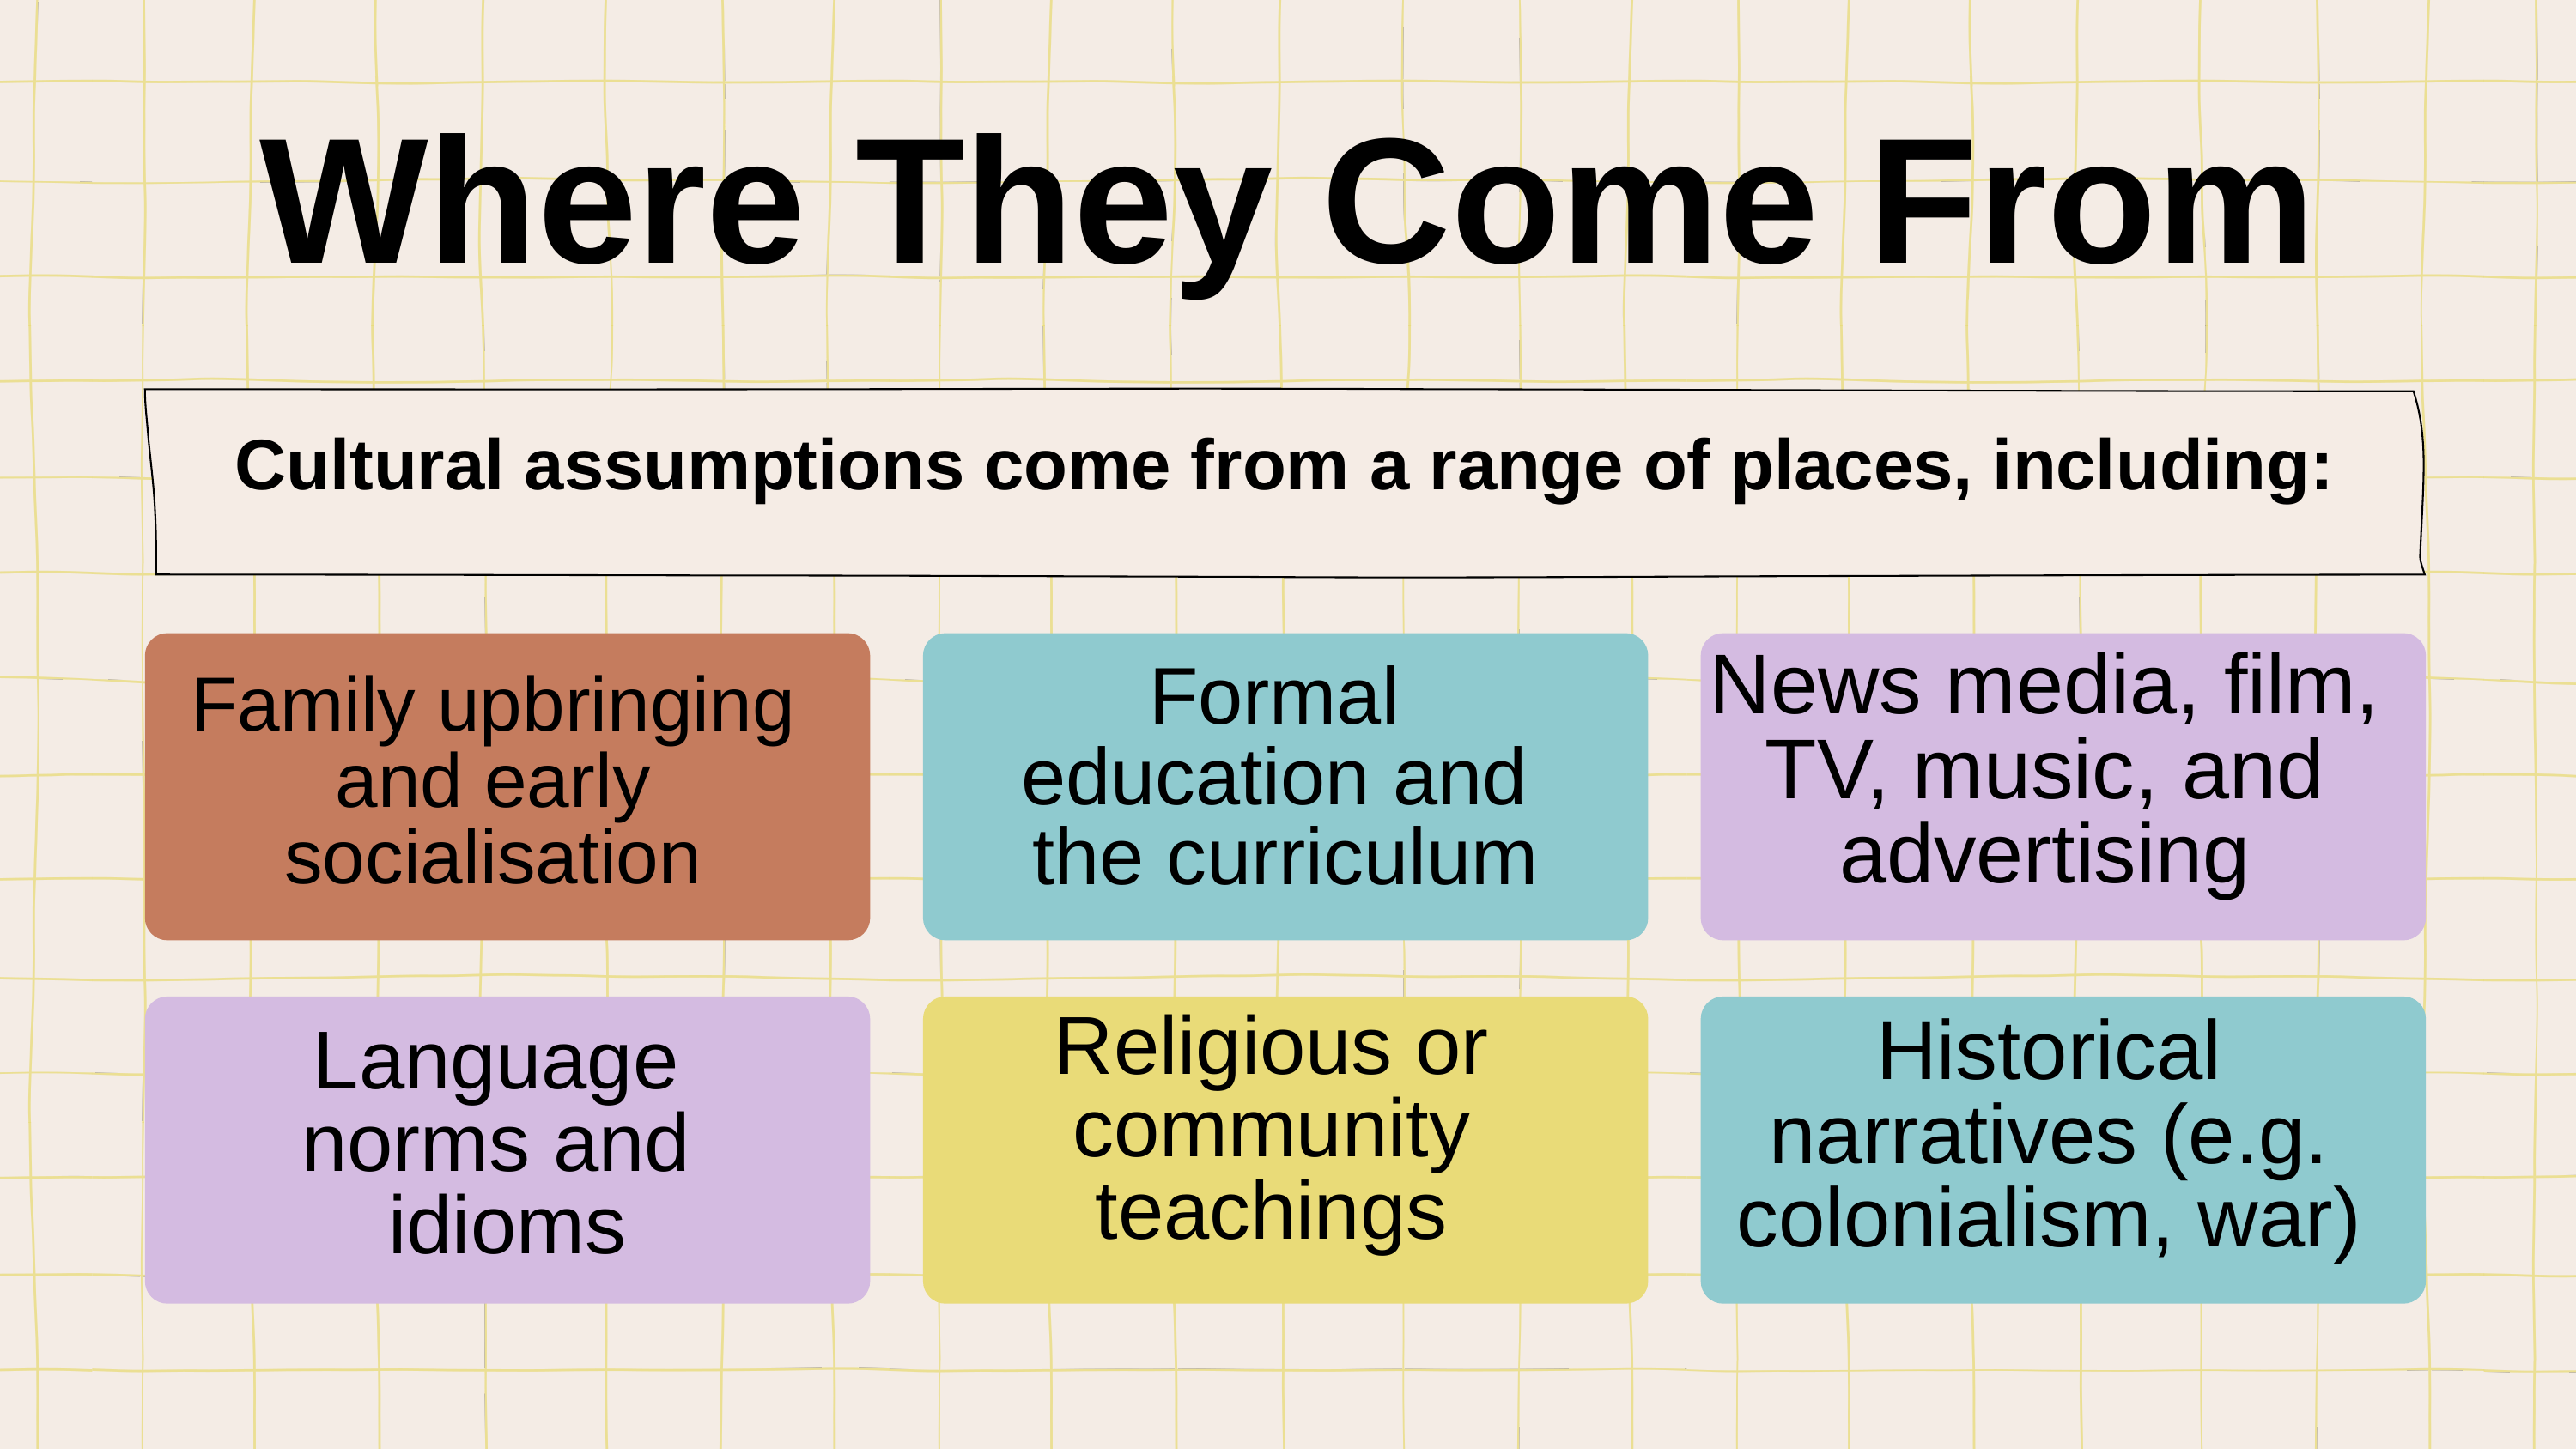

Where They Come From

Cultural assumptions come from a range of places, including:

News media, film, TV, music, and advertising
Formal
education and
the curriculum
Family upbringing and early socialisation

Religious or community teachings
Historical narratives (e.g. colonialism, war)
Language
norms and
idioms